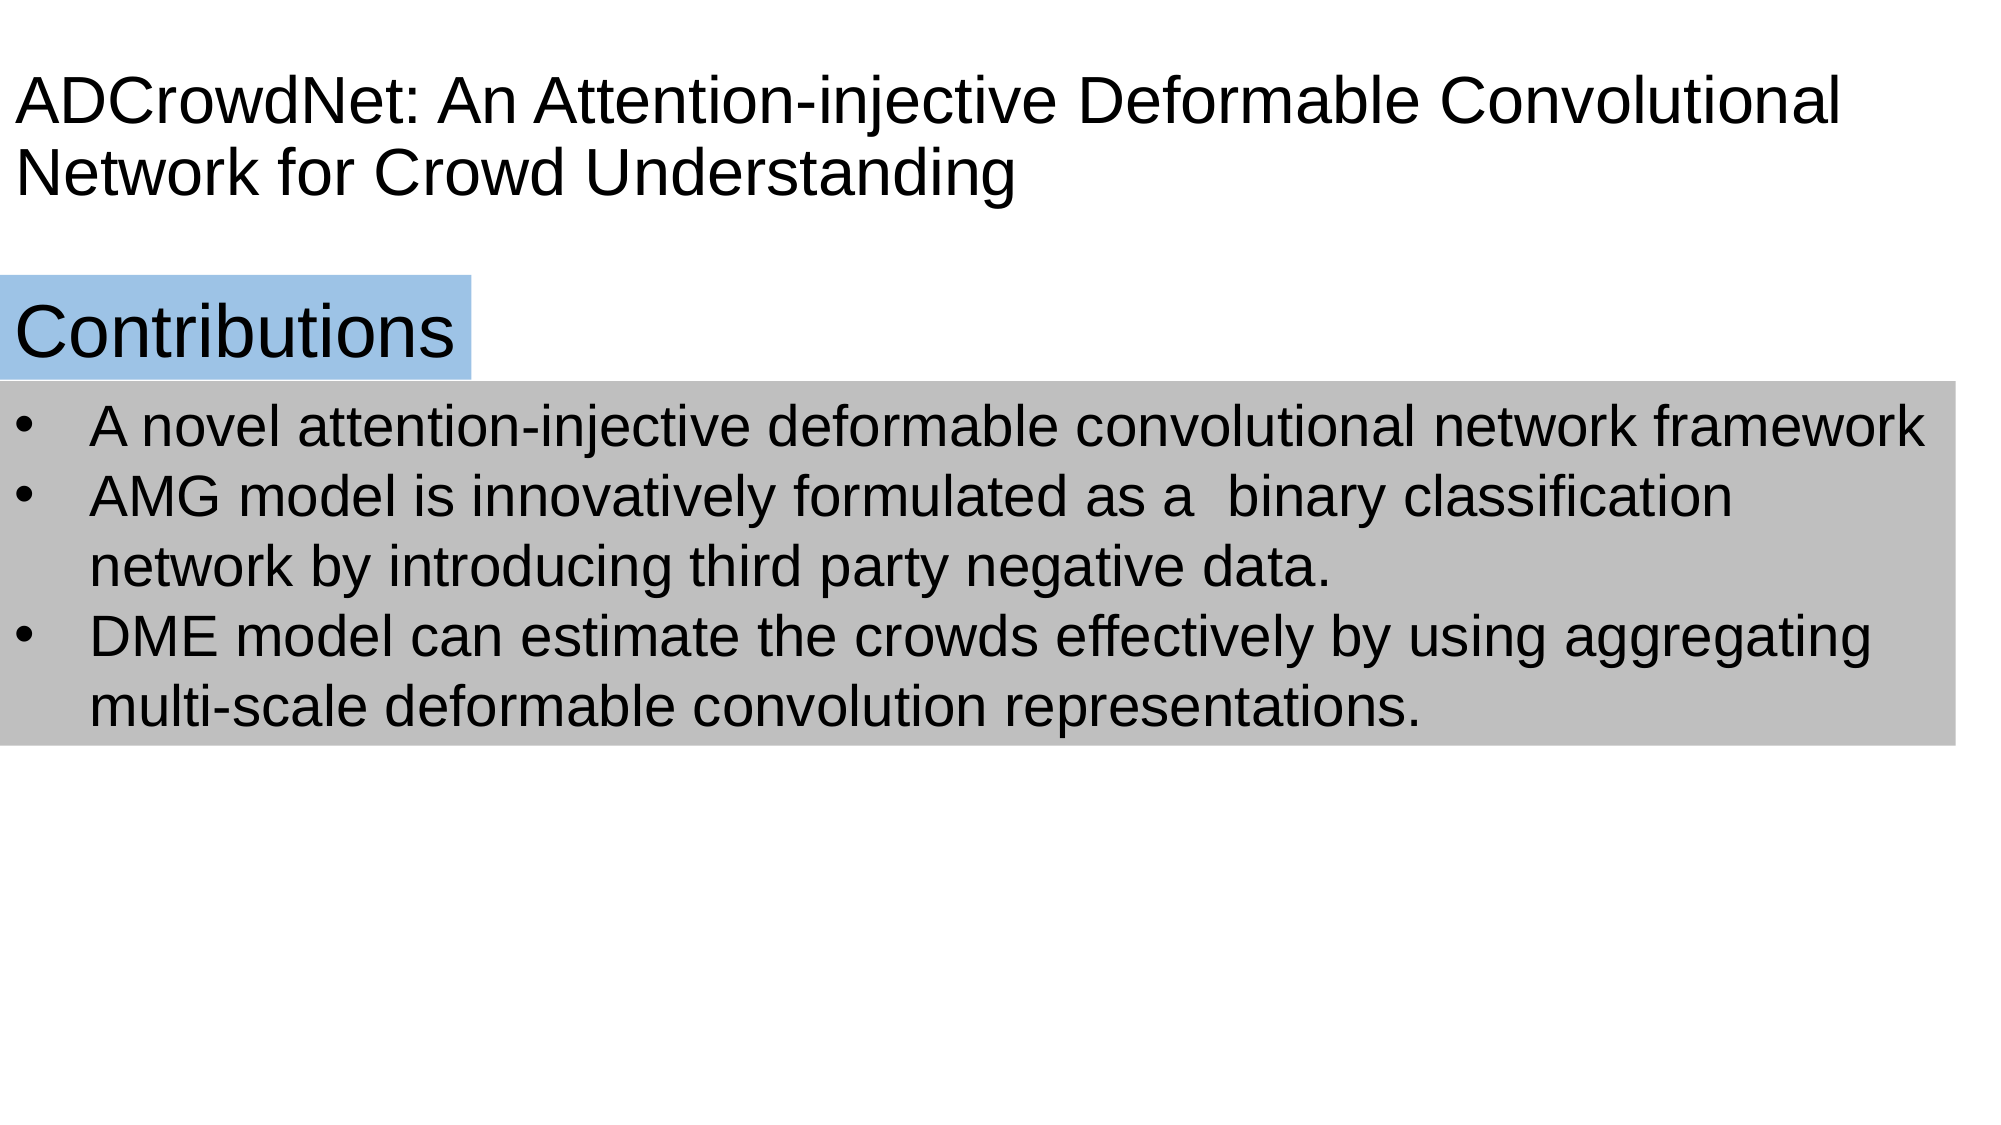

# ADCrowdNet: An Attention-injective Deformable Convolutional Network for Crowd Understanding
Contributions
A novel attention-injective deformable convolutional network framework
AMG model is innovatively formulated as a  binary classification network by introducing third party negative data.
DME model can estimate the crowds effectively by using aggregating multi-scale deformable convolution representations.